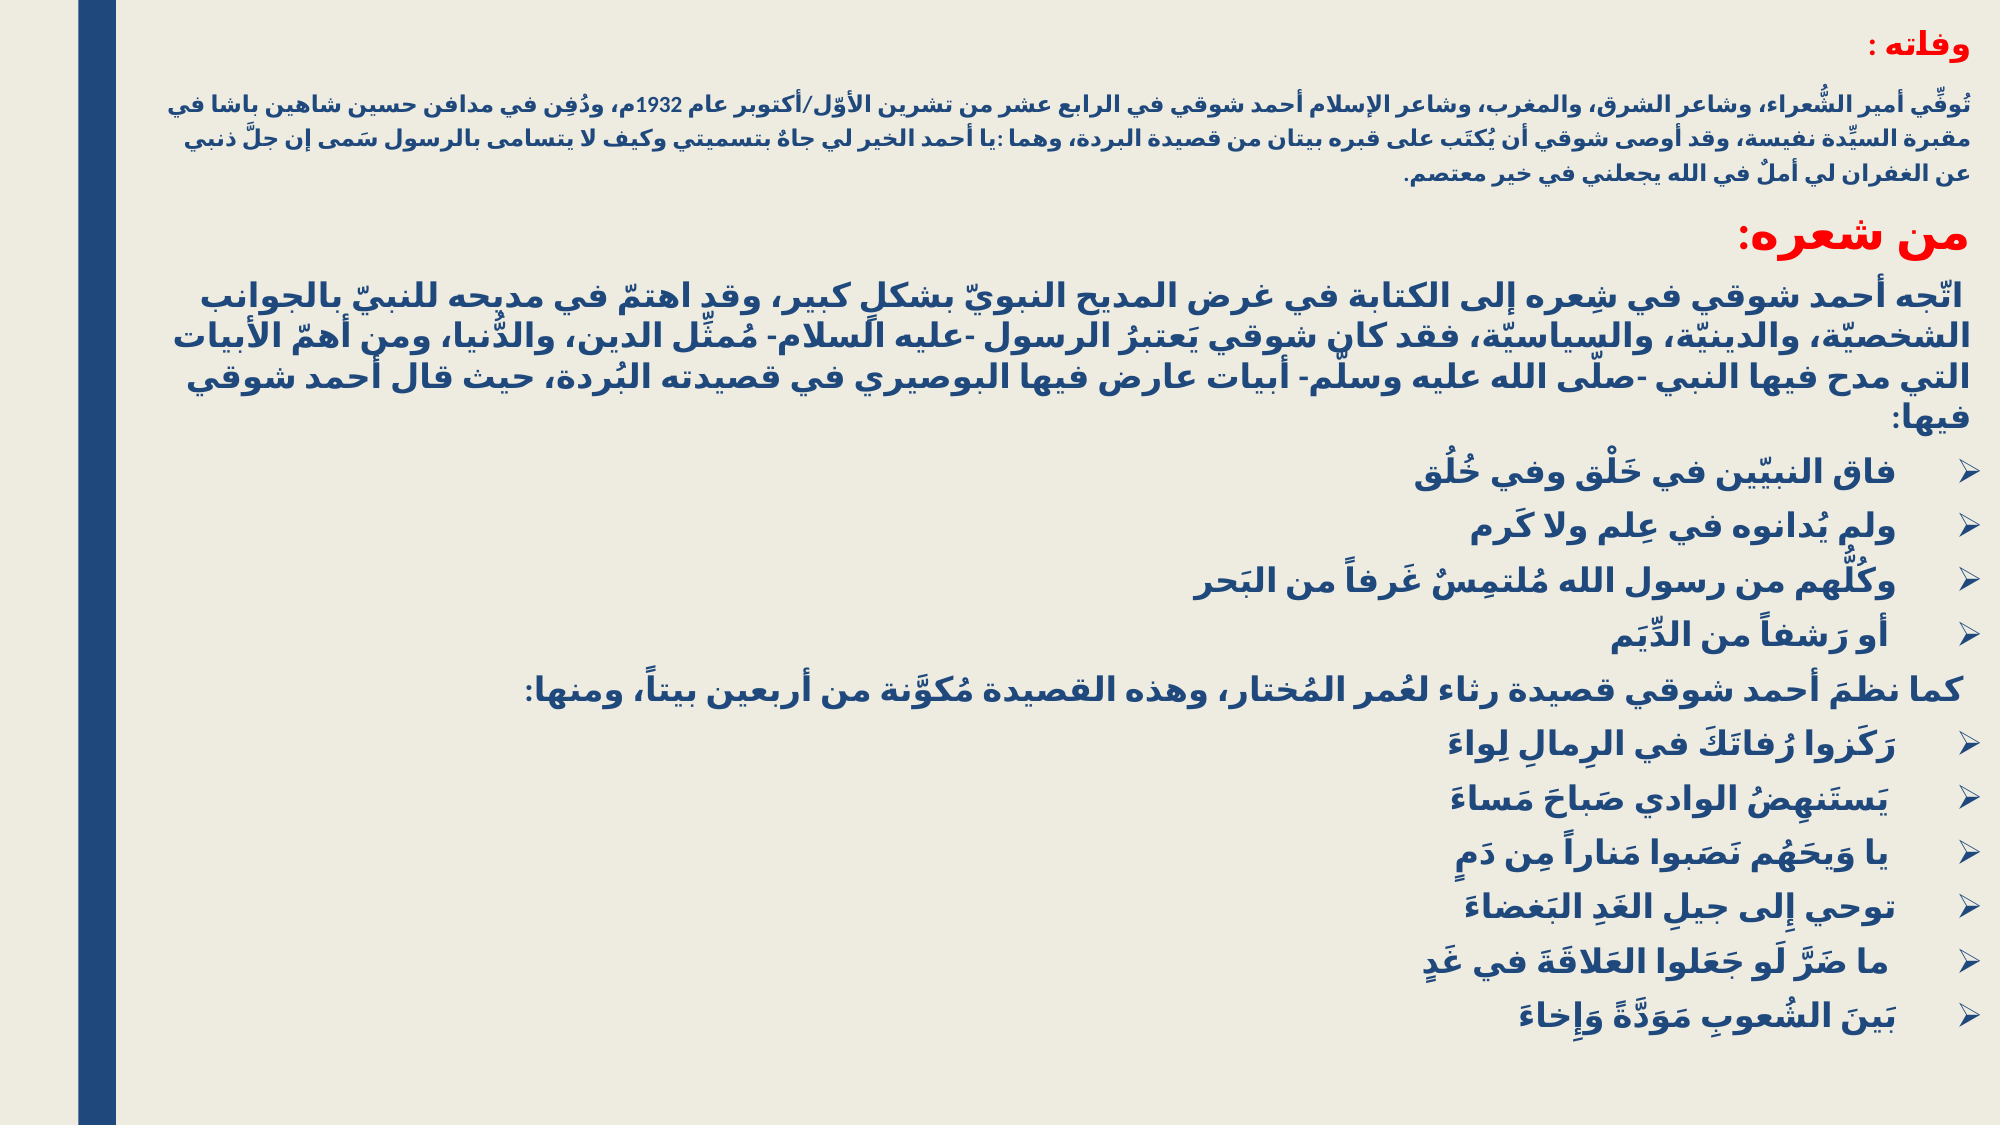

وفاته :
تُوفِّي أمير الشُّعراء، وشاعر الشرق، والمغرب، وشاعر الإسلام أحمد شوقي في الرابع عشر من تشرين الأوّل/أكتوبر عام 1932م، ودُفِن في مدافن حسين شاهين باشا في مقبرة السيِّدة نفيسة، وقد أوصى شوقي أن يُكتَب على قبره بيتان من قصيدة البردة، وهما :يا أحمد الخير لي جاهٌ بتسميتي وكيف لا يتسامى بالرسول سَمى إن جلَّ ذنبي عن الغفران لي أملٌ في الله يجعلني في خير معتصم.

من شعره:
 اتّجه أحمد شوقي في شِعره إلى الكتابة في غرض المديح النبويّ بشكلٍ كبير، وقد اهتمّ في مديحه للنبيّ بالجوانب الشخصيّة، والدينيّة، والسياسيّة، فقد كان شوقي يَعتبرُ الرسول -عليه السلام- مُمثِّل الدين، والدُّنيا، ومن أهمّ الأبيات التي مدح فيها النبي -صلّى الله عليه وسلّم- أبيات عارض فيها البوصيري في قصيدته البُردة، حيث قال أحمد شوقي فيها:
فاق النبيّين في خَلْق وفي خُلُق
ولم يُدانوه في عِلم ولا كَرم
وكُلُّهم من رسول الله مُلتمِسٌ غَرفاً من البَحر
 أو رَشفاً من الدِّيَم
 كما نظمَ أحمد شوقي قصيدة رثاء لعُمر المُختار، وهذه القصيدة مُكوَّنة من أربعين بيتاً، ومنها:
رَكَزوا رُفاتَكَ في الرِمالِ لِواءَ
 يَستَنهِضُ الوادي صَباحَ مَساءَ
 يا وَيحَهُم نَصَبوا مَناراً مِن دَمٍ
توحي إِلى جيلِ الغَدِ البَغضاءَ
 ما ضَرَّ لَو جَعَلوا العَلاقَةَ في غَدٍ
بَينَ الشُعوبِ مَوَدَّةً وَإِخاءَ